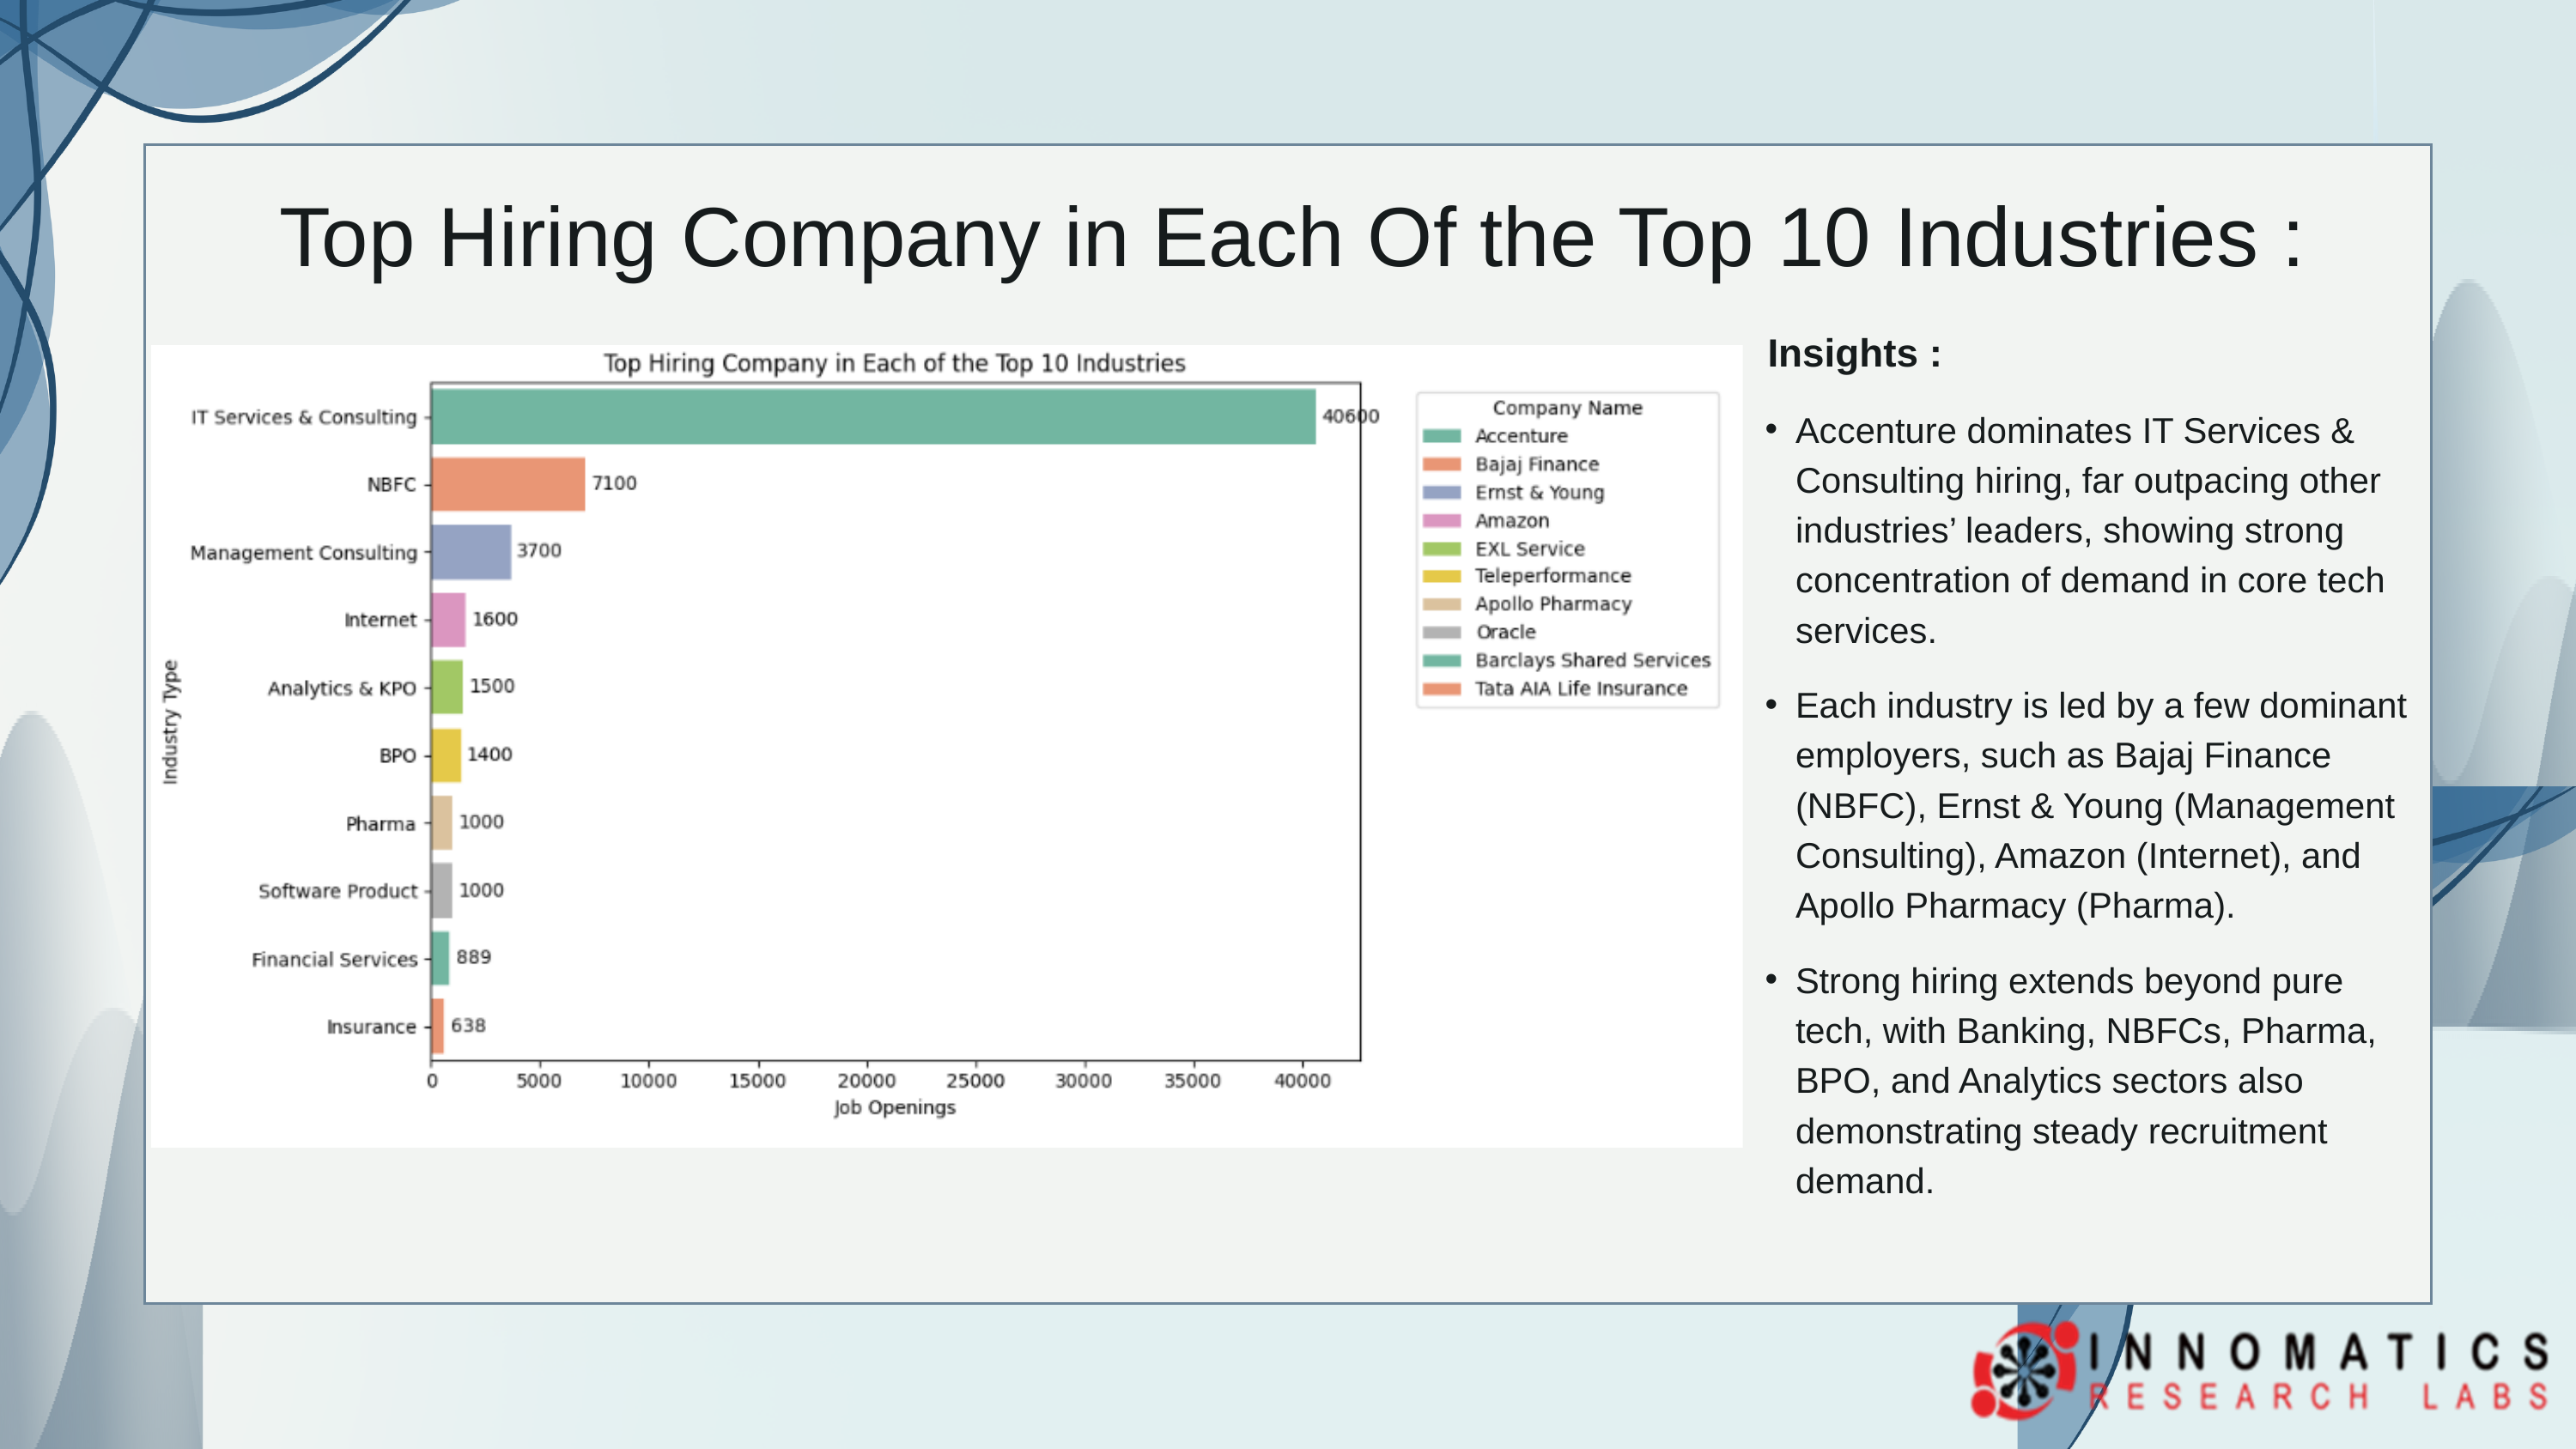

Top Hiring Company in Each Of the Top 10 Industries :
   Insights :

Accenture dominates IT Services & Consulting hiring, far outpacing other industries’ leaders, showing strong concentration of demand in core tech services.

Each industry is led by a few dominant employers, such as Bajaj Finance (NBFC), Ernst & Young (Management Consulting), Amazon (Internet), and Apollo Pharmacy (Pharma).

Strong hiring extends beyond pure tech, with Banking, NBFCs, Pharma, BPO, and Analytics sectors also demonstrating steady recruitment demand.